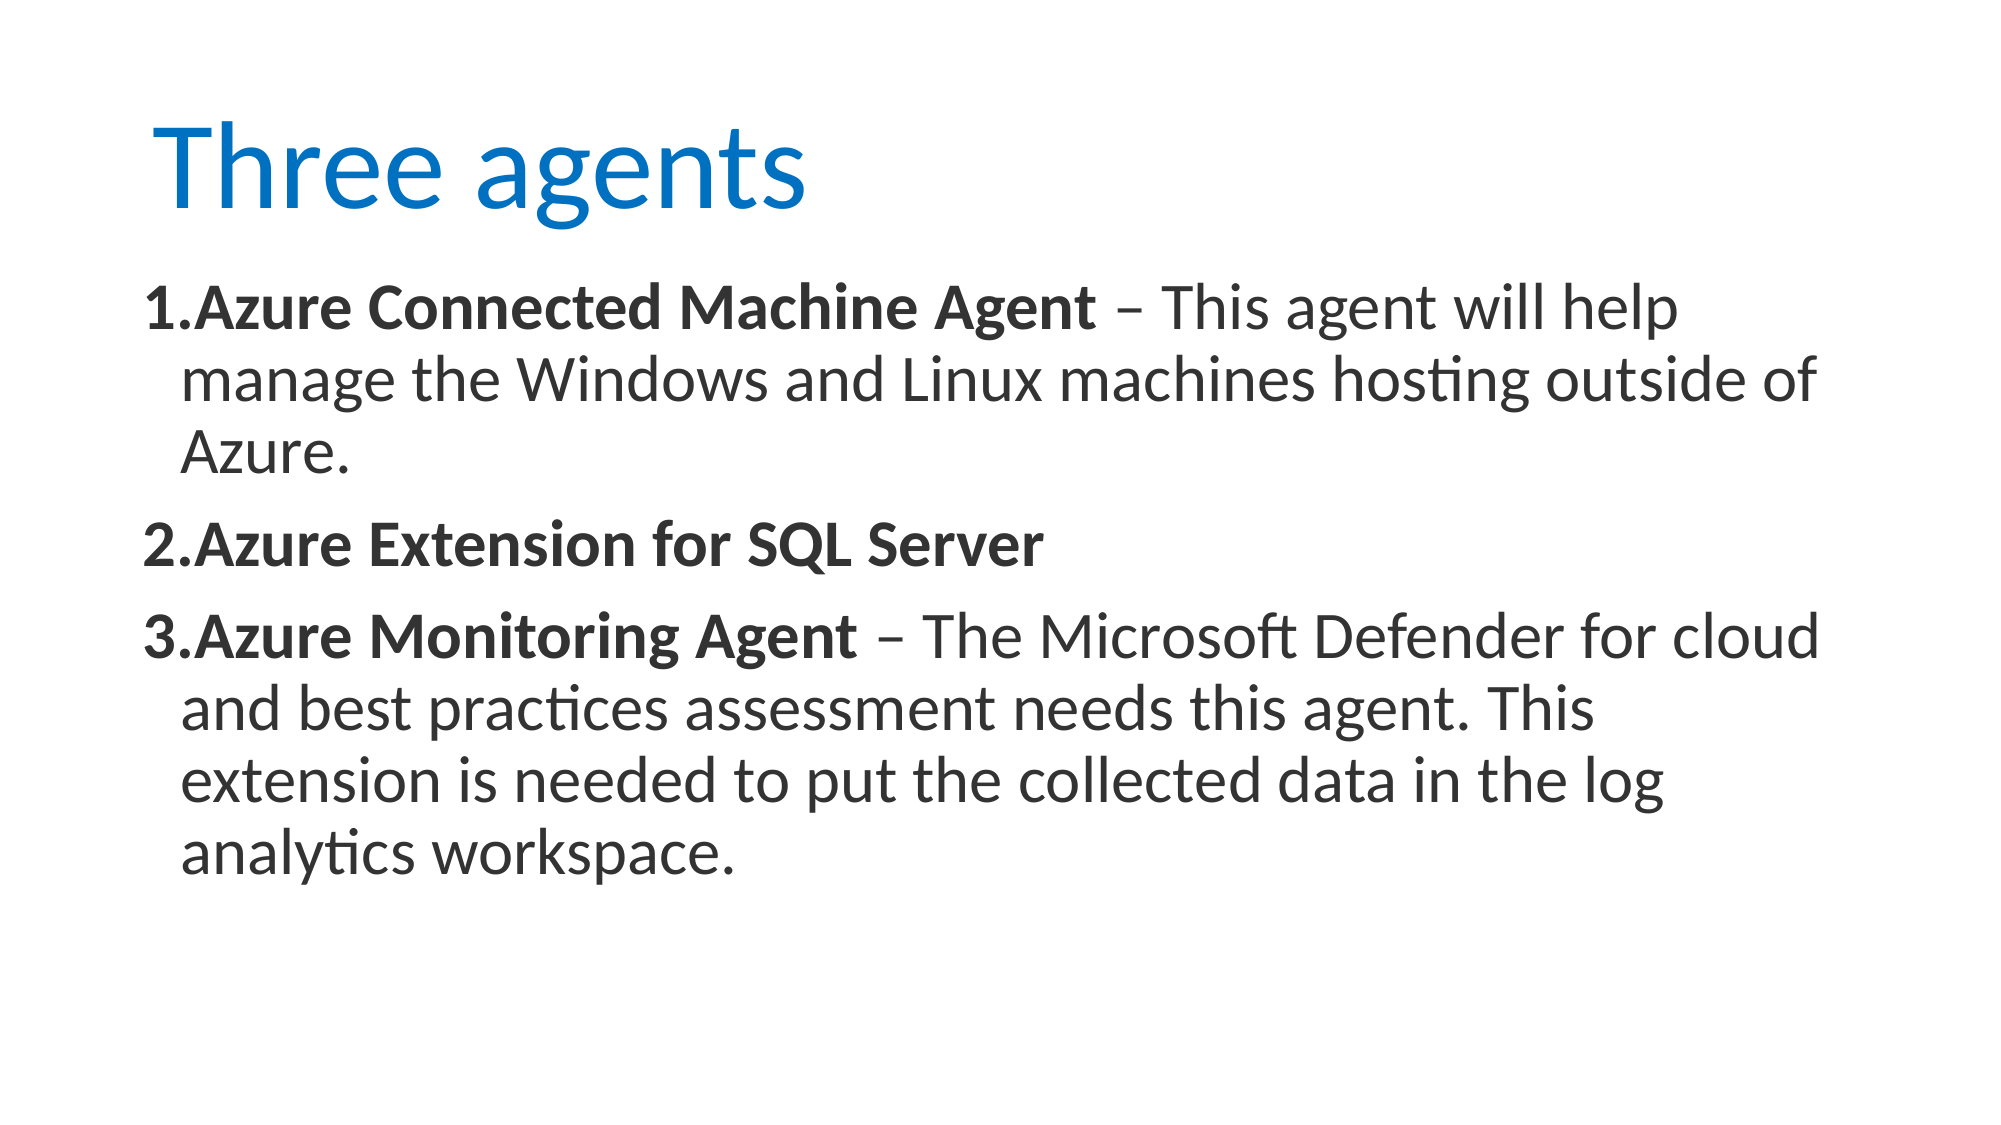

# Three agents
Azure Connected Machine Agent – This agent will help manage the Windows and Linux machines hosting outside of Azure.
Azure Extension for SQL Server
Azure Monitoring Agent – The Microsoft Defender for cloud and best practices assessment needs this agent. This extension is needed to put the collected data in the log analytics workspace.